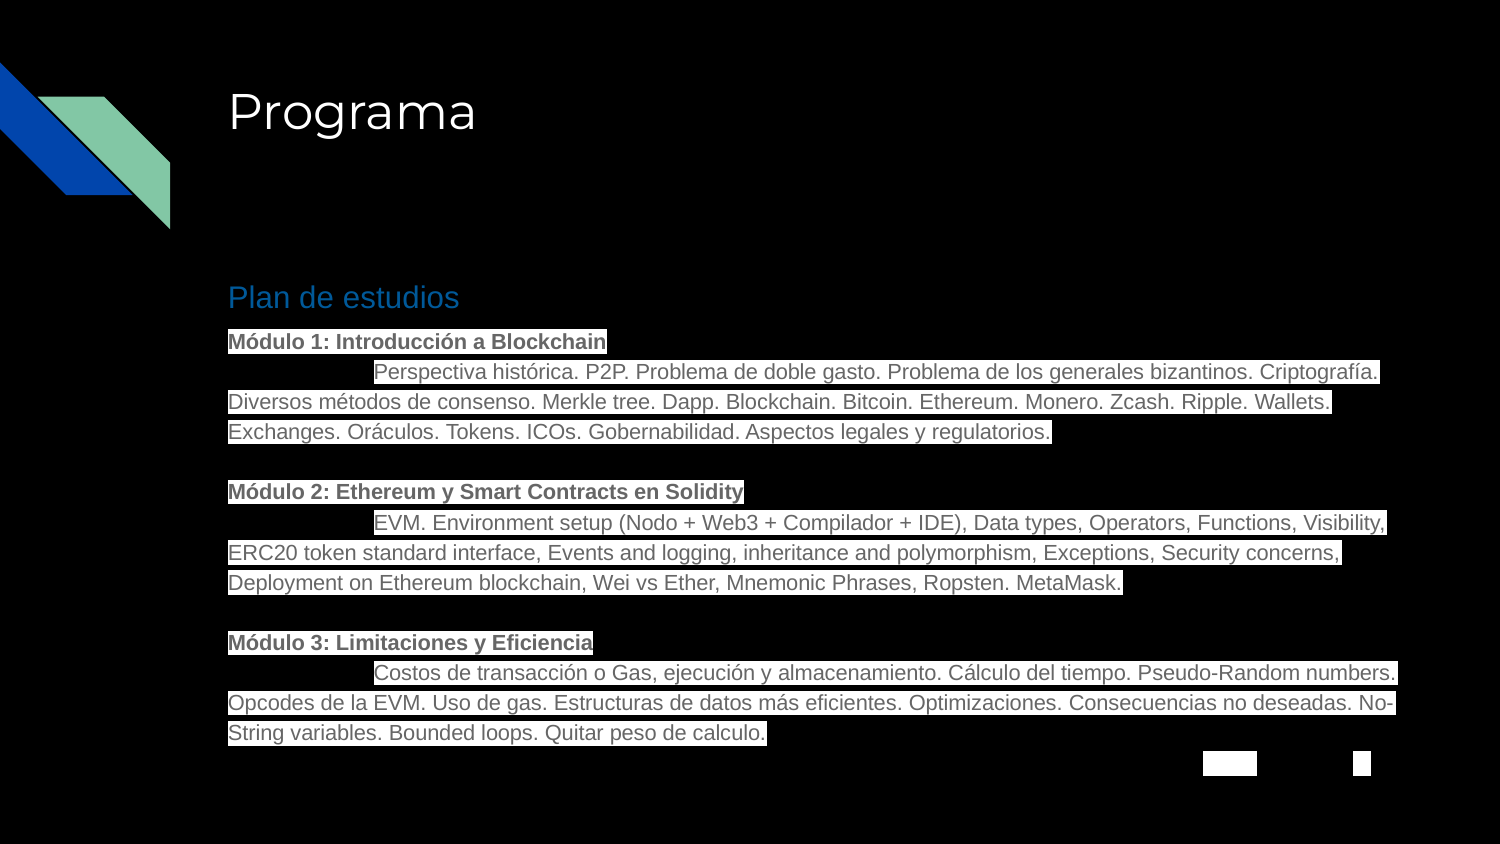

# Programa
Plan de estudios
Módulo 1: Introducción a Blockchain
Perspectiva histórica. P2P. Problema de doble gasto. Problema de los generales bizantinos. Criptografía. Diversos métodos de consenso. Merkle tree. Dapp. Blockchain. Bitcoin. Ethereum. Monero. Zcash. Ripple. Wallets. Exchanges. Oráculos. Tokens. ICOs. Gobernabilidad. Aspectos legales y regulatorios.

Módulo 2: Ethereum y Smart Contracts en Solidity
EVM. Environment setup (Nodo + Web3 + Compilador + IDE), Data types, Operators, Functions, Visibility, ERC20 token standard interface, Events and logging, inheritance and polymorphism, Exceptions, Security concerns, Deployment on Ethereum blockchain, Wei vs Ether, Mnemonic Phrases, Ropsten. MetaMask.

Módulo 3: Limitaciones y Eficiencia
Costos de transacción o Gas, ejecución y almacenamiento. Cálculo del tiempo. Pseudo-Random numbers. Opcodes de la EVM. Uso de gas. Estructuras de datos más eficientes. Optimizaciones. Consecuencias no deseadas. No-String variables. Bounded loops. Quitar peso de calculo.